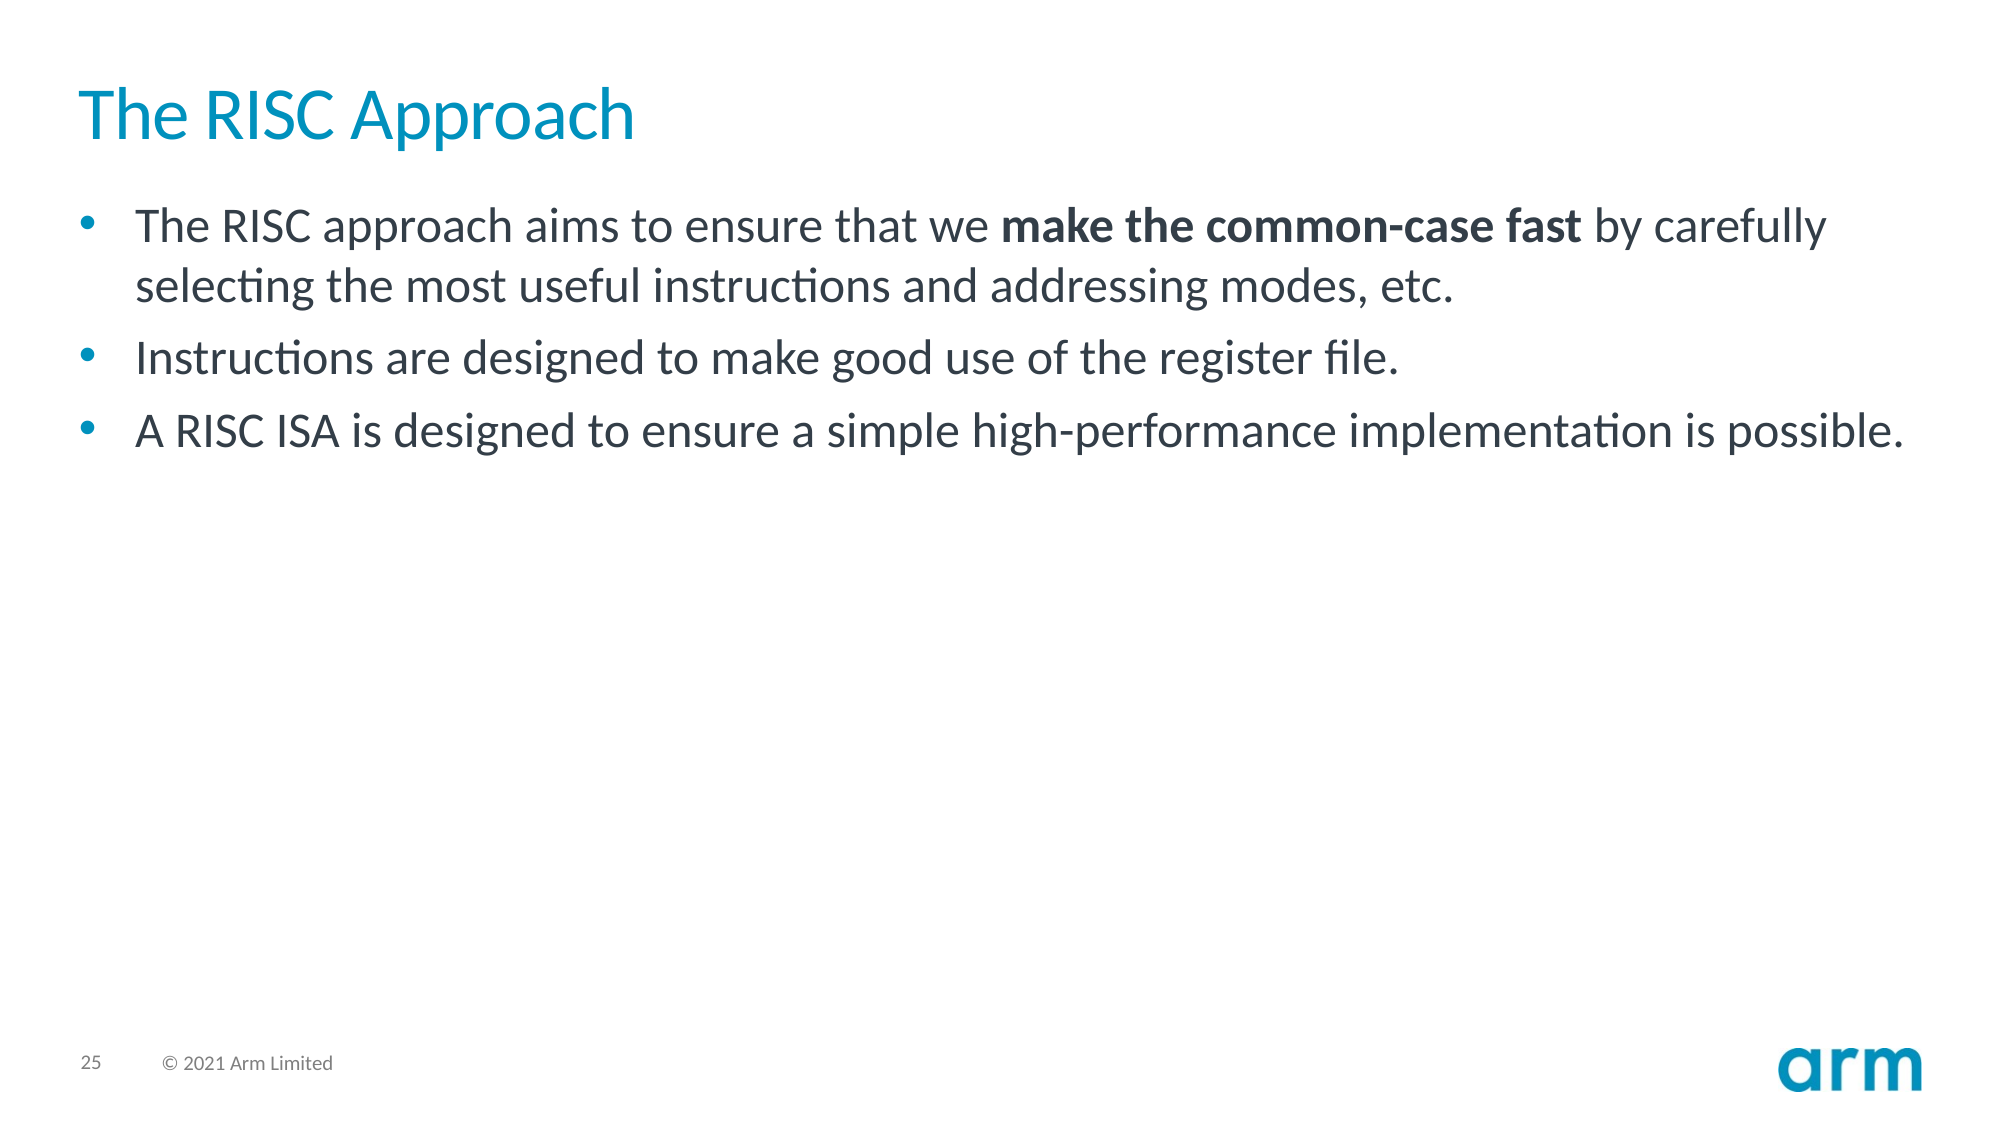

# The RISC Approach
The RISC approach aims to ensure that we make the common-case fast by carefully selecting the most useful instructions and addressing modes, etc.
Instructions are designed to make good use of the register file.
A RISC ISA is designed to ensure a simple high-performance implementation is possible.